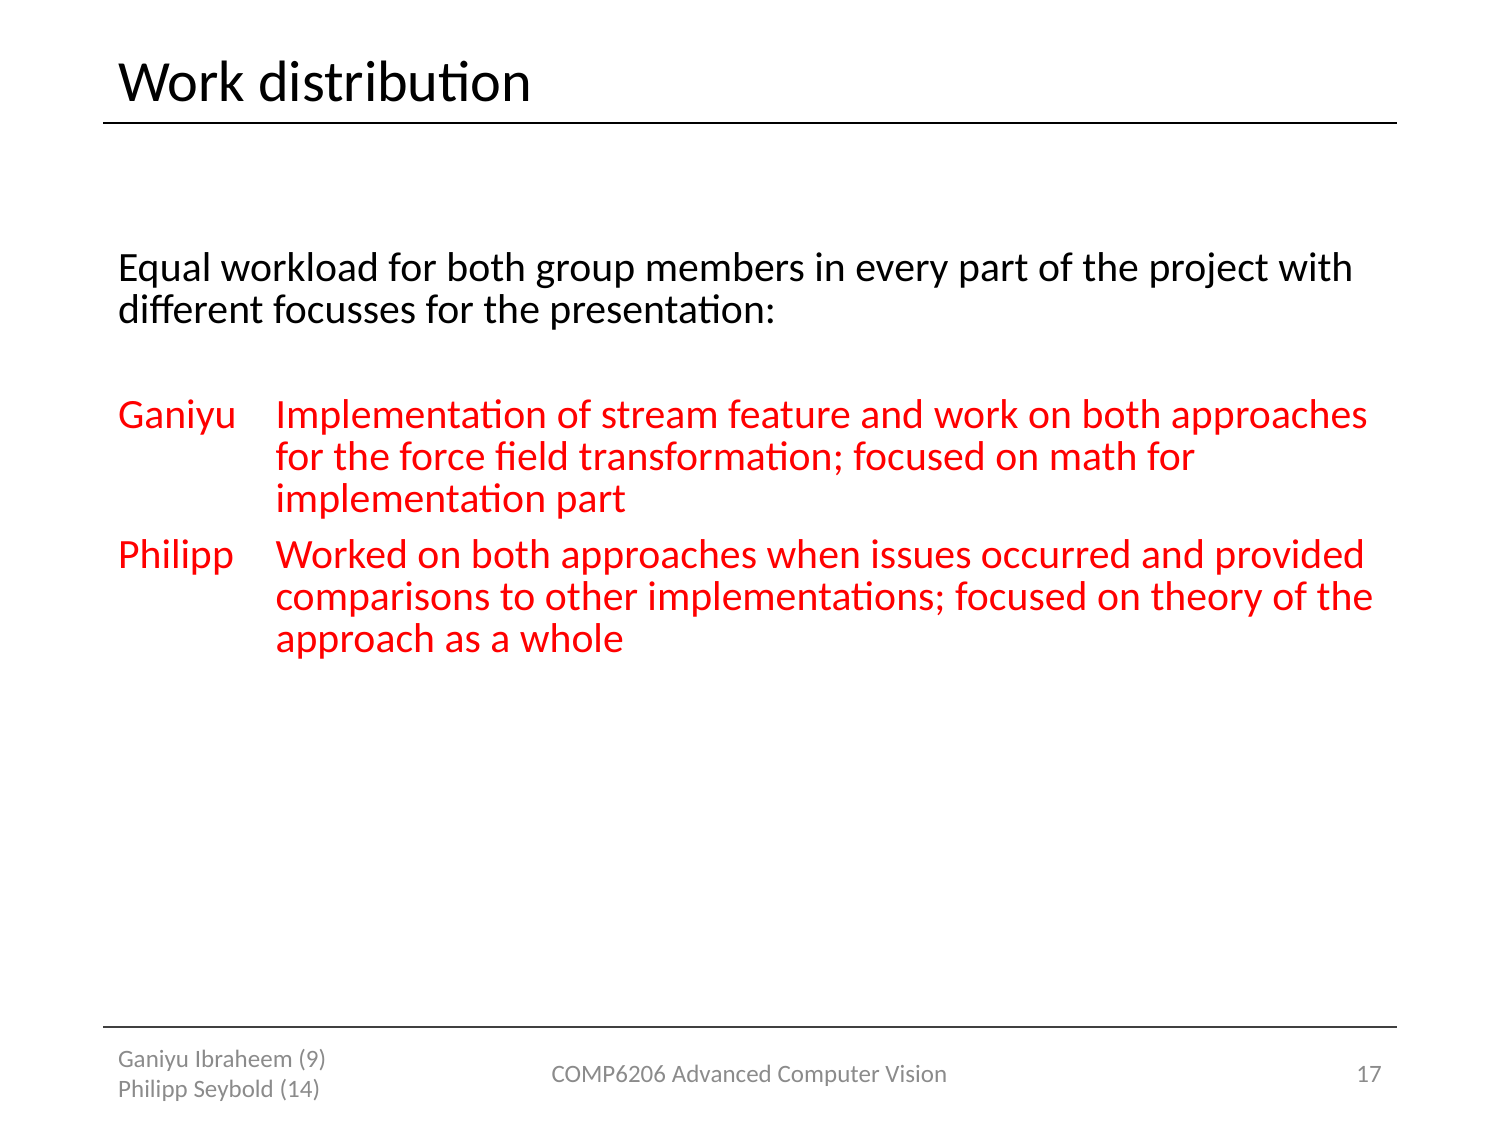

# Work distribution
| Equal workload for both group members in every part of the project with different focusses for the presentation: |  |
| --- | --- |
| Ganiyu | Implementation of stream feature and work on both approaches for the force field transformation; focused on math for implementation part |
| Philipp | Worked on both approaches when issues occurred and provided comparisons to other implementations; focused on theory of the approach as a whole |
|  |  |
|  |  |
|  |  |
|  |  |
Ganiyu Ibraheem (9)  Philipp Seybold (14)
COMP6206 Advanced Computer Vision
17